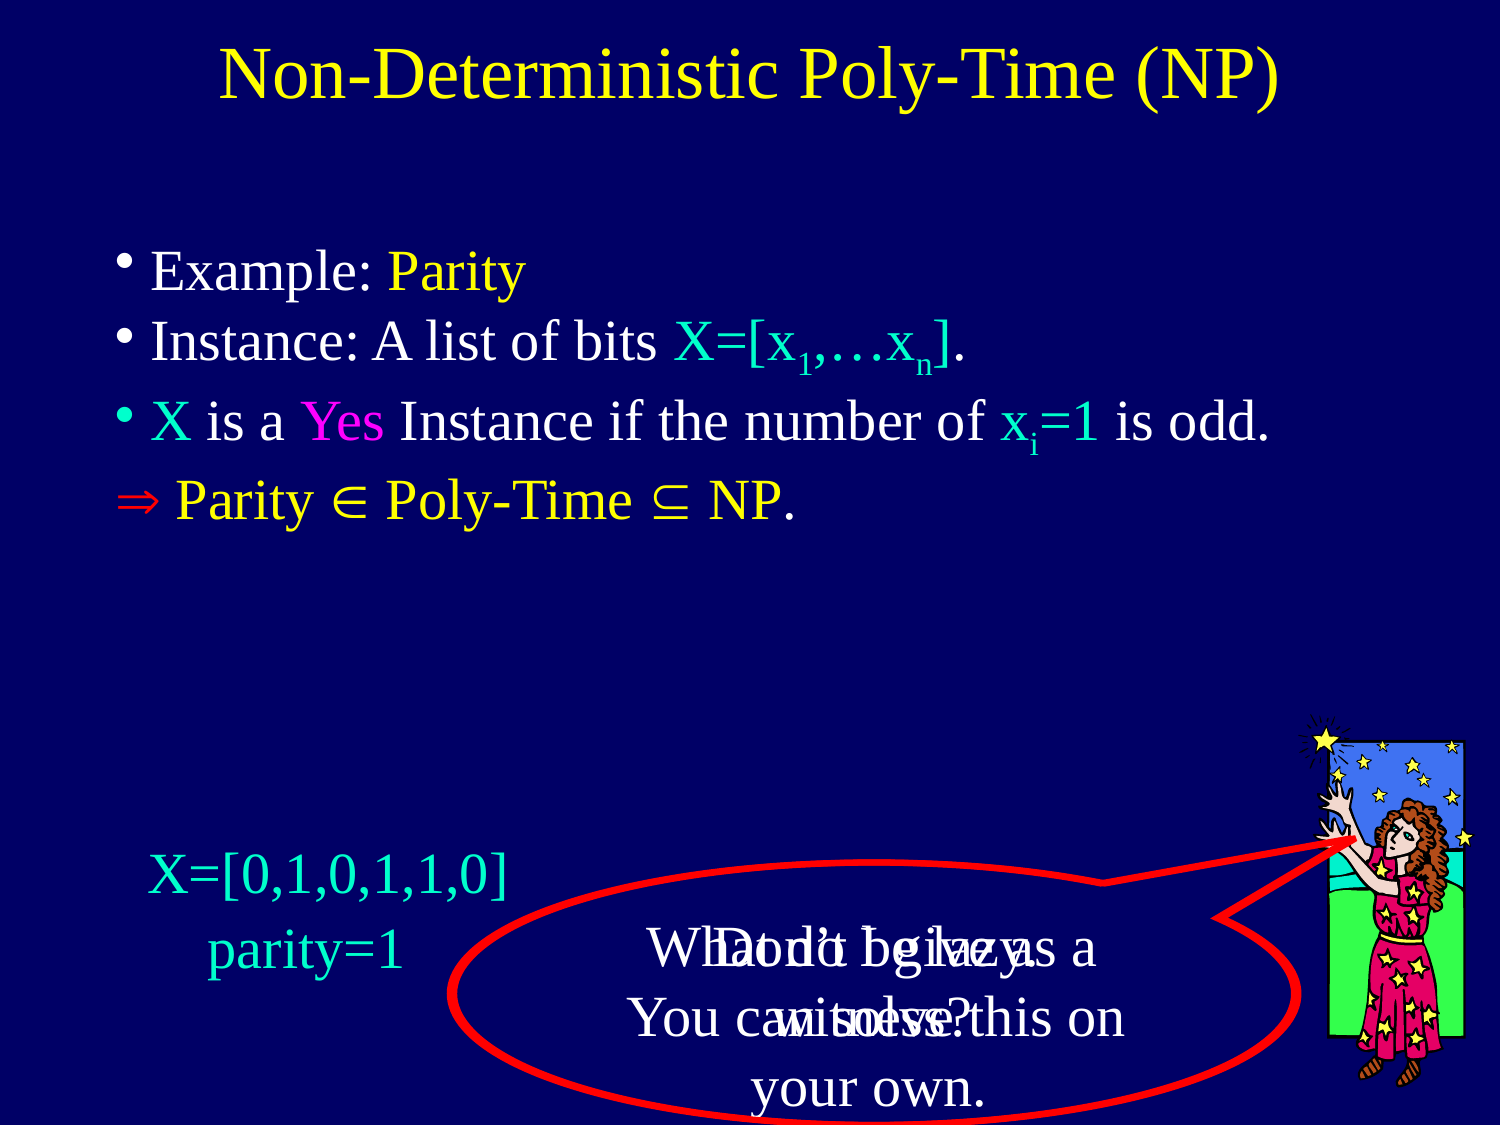

Non-Deterministic Poly-Time (NP)
Example: Parity
Instance: A list of bits X=[x1,…xn].
X is a Yes Instance if the number of xi=1 is odd.
⇒ Parity ∈ Poly-Time ⊆ NP.

X=[0,1,0,1,1,0]
What do I give as a witness?
Don’t be lazy.
You can solve this on your own.
parity=1